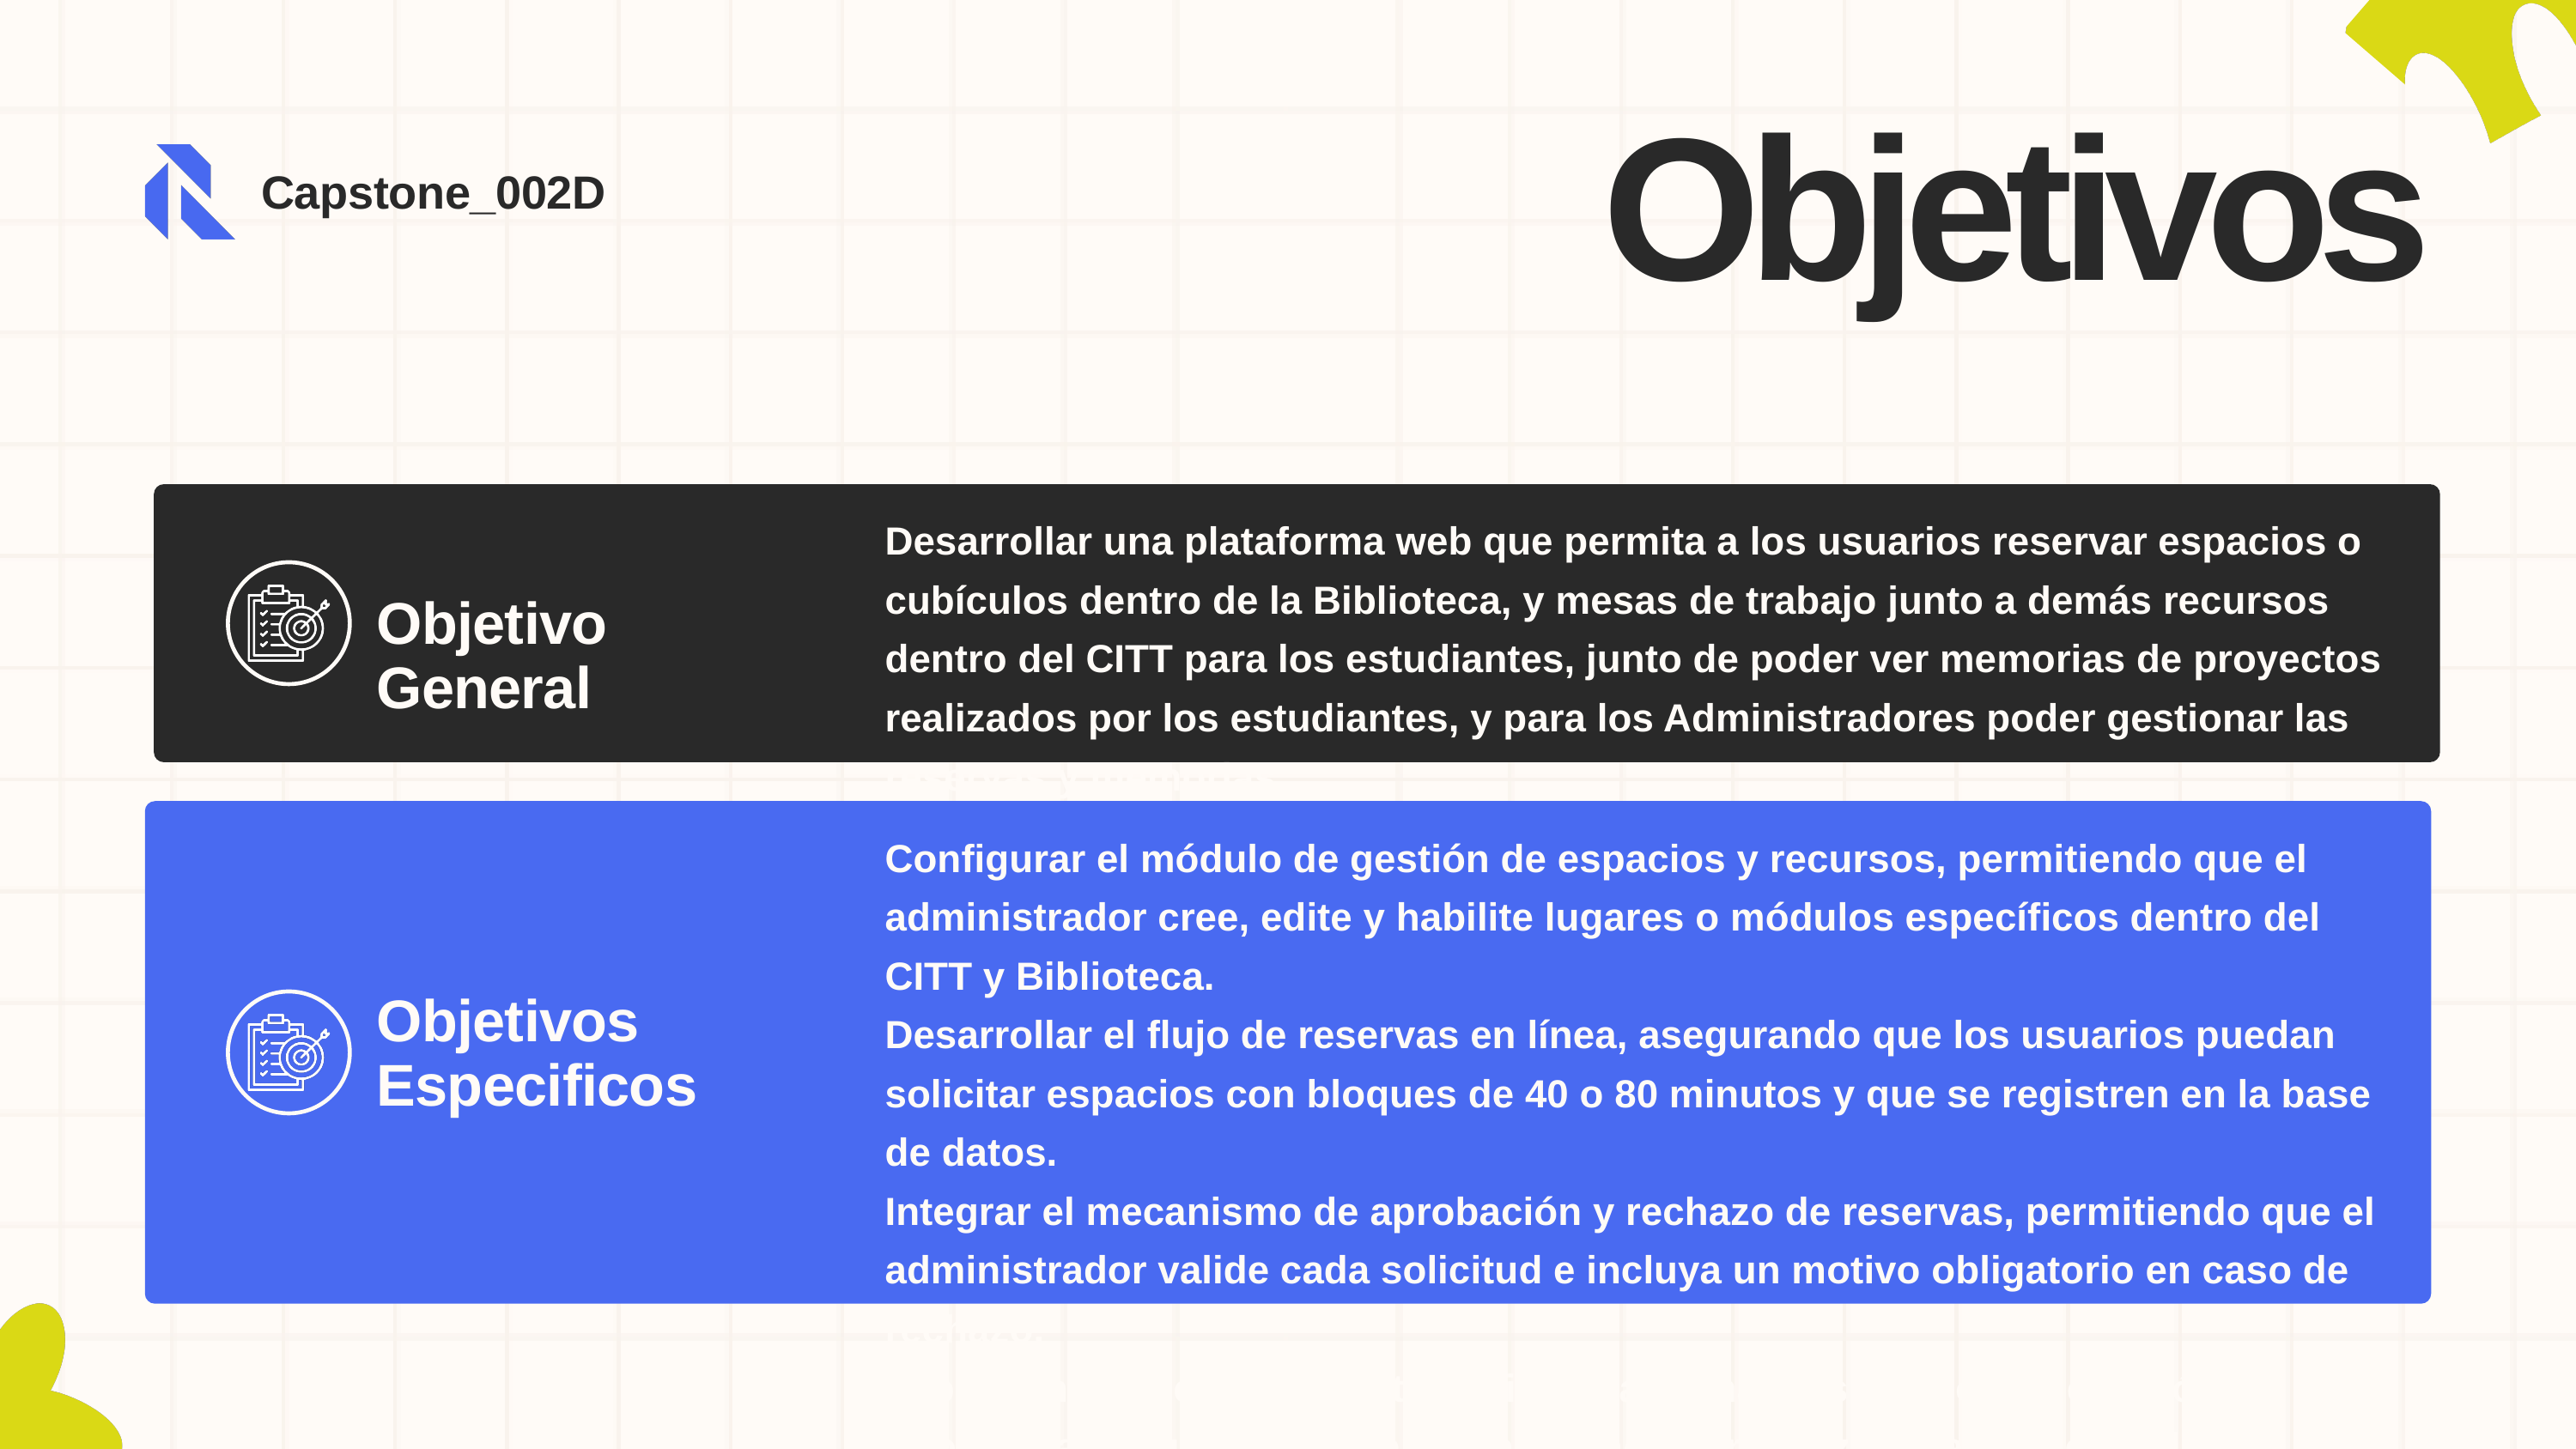

Objetivos

Capstone_002D

Desarrollar una plataforma web que permita a los usuarios reservar espacios o cubículos dentro de la Biblioteca, y mesas de trabajo junto a demás recursos dentro del CITT para los estudiantes, junto de poder ver memorias de proyectos realizados por los estudiantes, y para los Administradores poder gestionar las reservas y memorias

Objetivo General

Configurar el módulo de gestión de espacios y recursos, permitiendo que el administrador cree, edite y habilite lugares o módulos específicos dentro del CITT y Biblioteca.
Desarrollar el flujo de reservas en línea, asegurando que los usuarios puedan solicitar espacios con bloques de 40 o 80 minutos y que se registren en la base de datos.
Integrar el mecanismo de aprobación y rechazo de reservas, permitiendo que el administrador valide cada solicitud e incluya un motivo obligatorio en caso de rechazo.
Implementar el envío de notificaciones automáticas por correo electrónico, para informar a los usuarios sobre la aprobación, rechazo o cancelación de sus reservas en tiempo real.

Objetivos Especificos